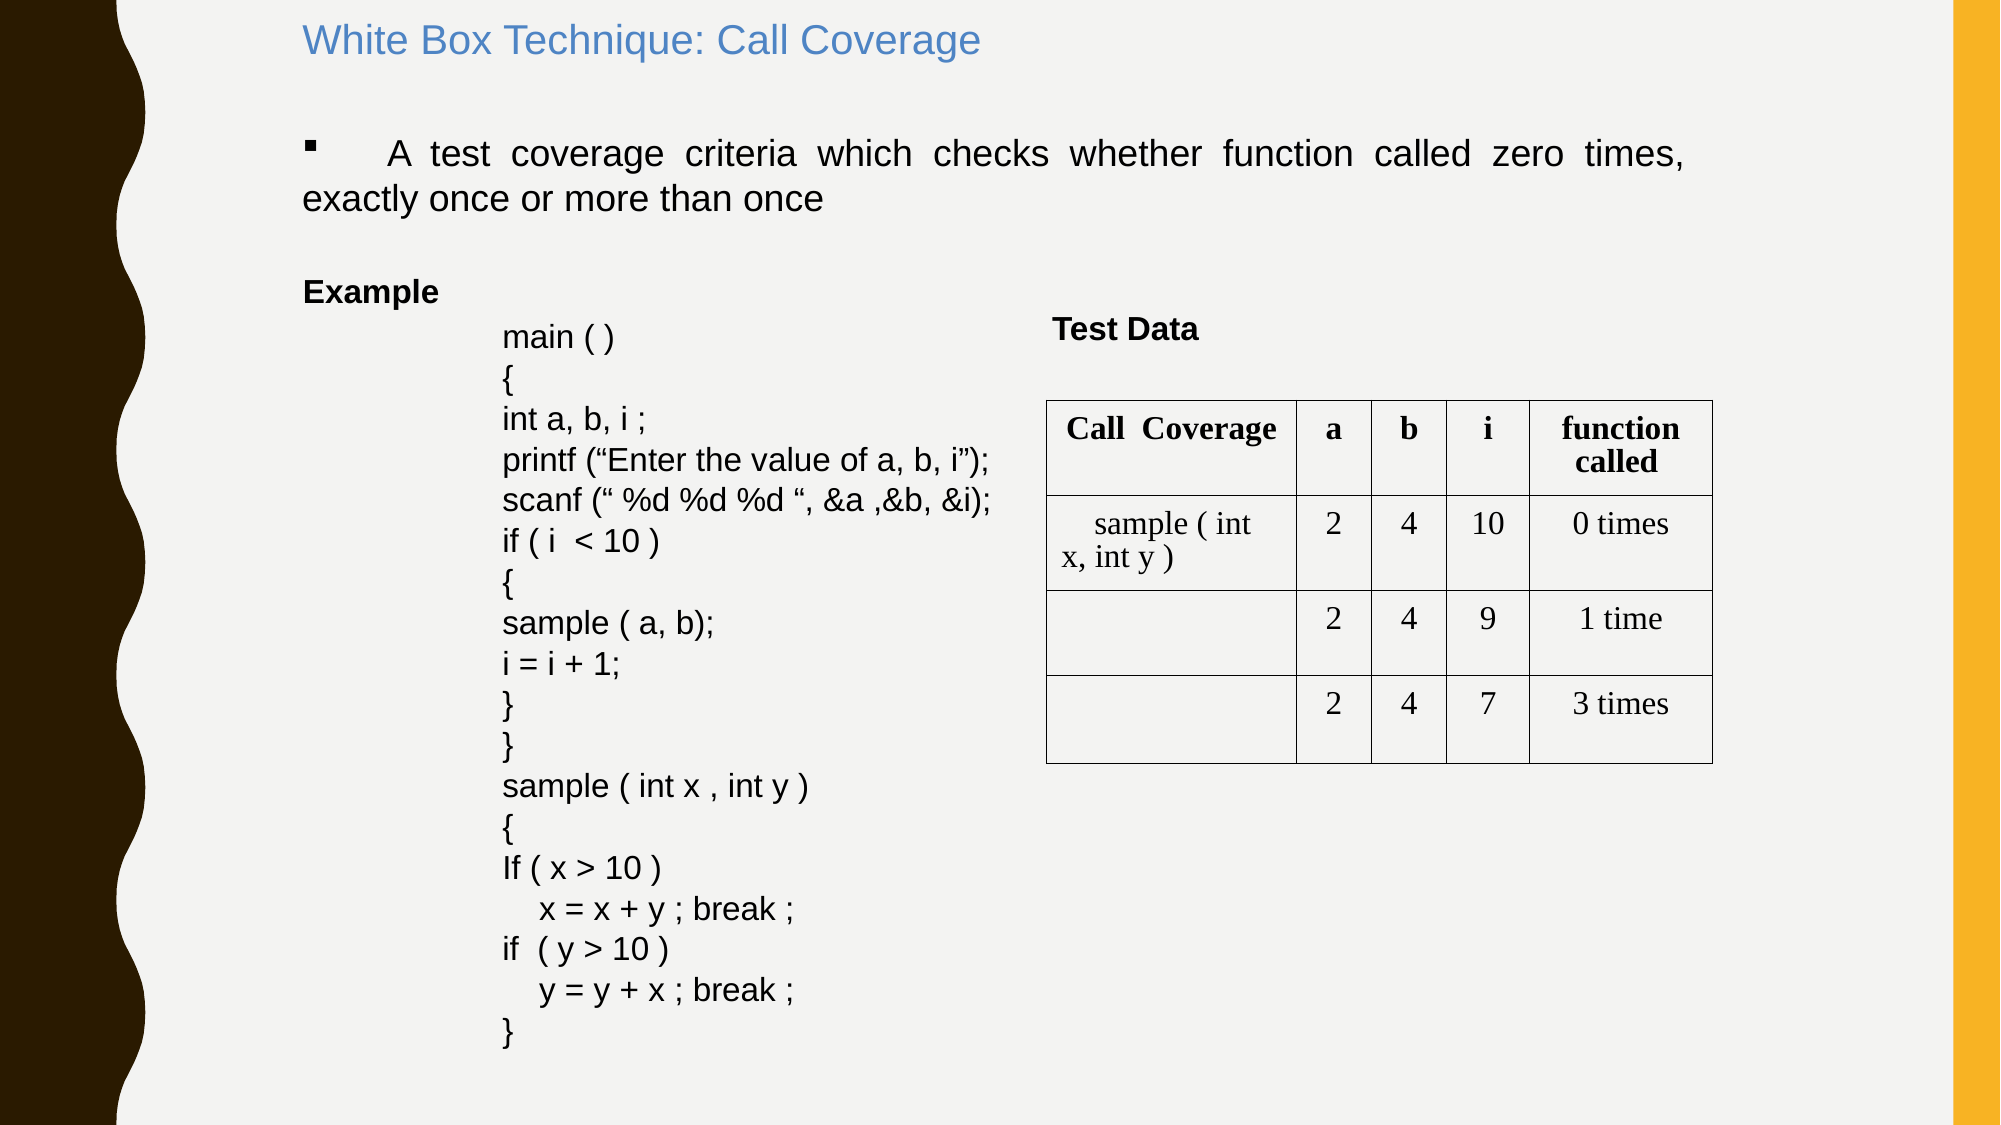

White Box Technique: Call Coverage
 	A test coverage criteria which checks whether function called zero times, exactly once or more than once
Example
Test Data
	main ( )
	{
	int a, b, i ;
	printf (“Enter the value of a, b, i”);
	scanf (“ %d %d %d “, &a ,&b, &i);
	if ( i  < 10 )
	{
	sample ( a, b);
	i = i + 1;
	}
	}
	sample ( int x , int y )
	{
	If ( x > 10 )
	    x = x + y ; break ;
	if  ( y > 10 )
	    y = y + x ; break ;
	}
| Call Coverage | a | b | i | function called |
| --- | --- | --- | --- | --- |
| sample ( int x, int y ) | 2 | 4 | 10 | 0 times |
|  | 2 | 4 | 9 | 1 time |
|  | 2 | 4 | 7 | 3 times |